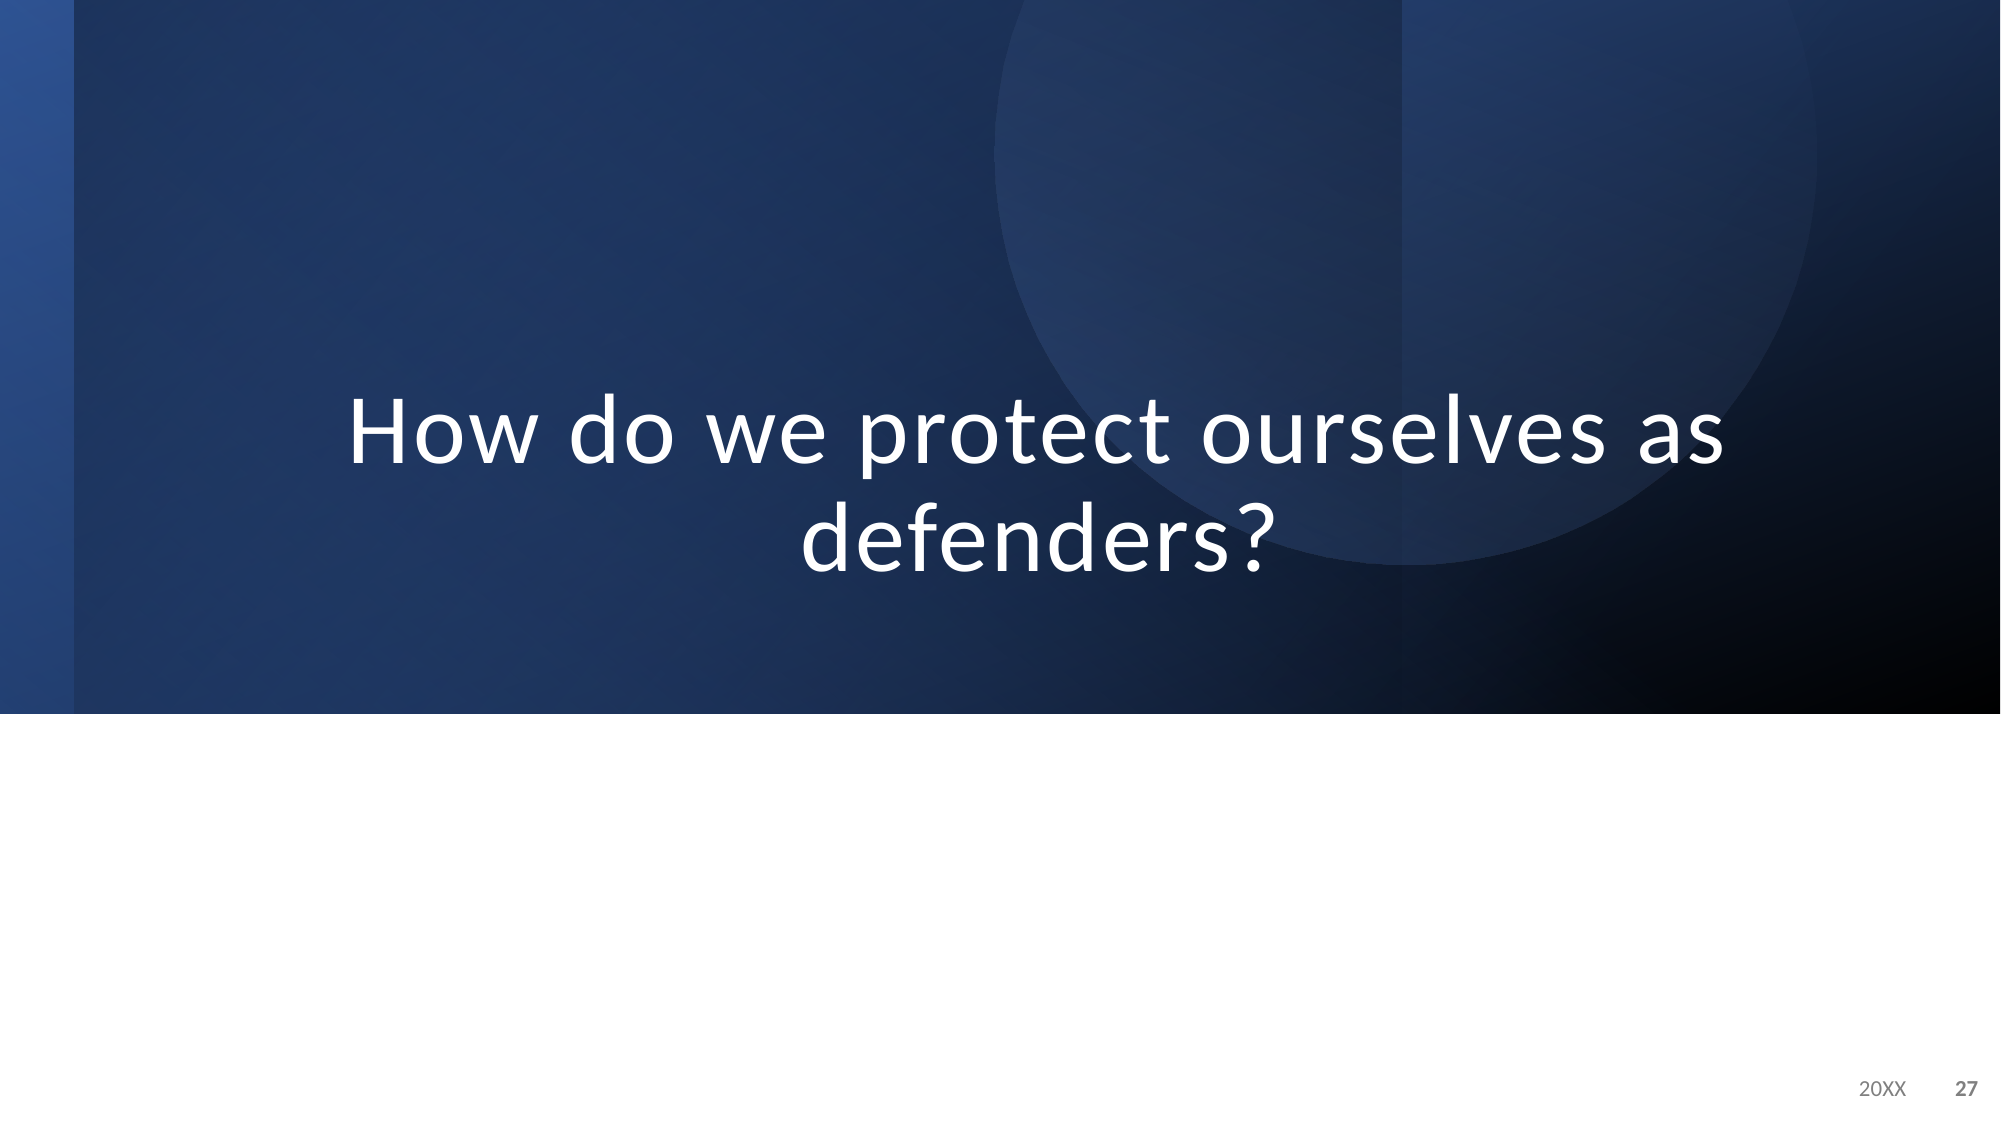

# How do we protect ourselves as defenders?
20XX
27